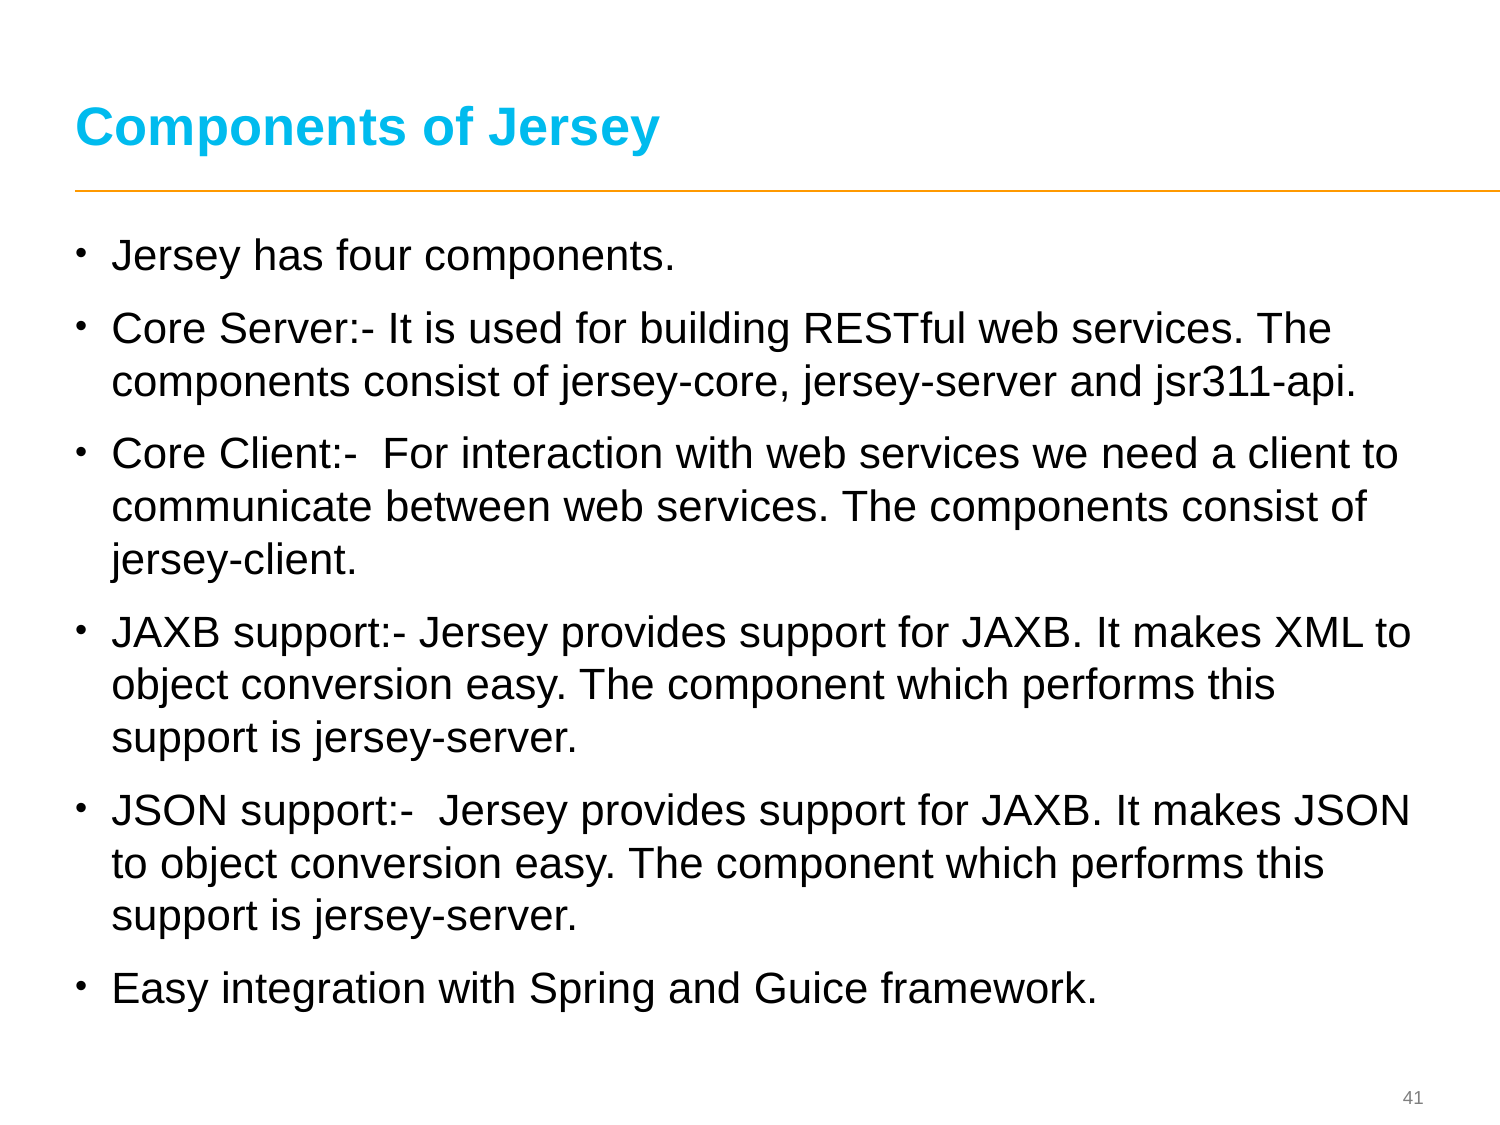

# Components of Jersey
Jersey has four components.
Core Server:- It is used for building RESTful web services. The components consist of jersey-core, jersey-server and jsr311-api.
Core Client:-  For interaction with web services we need a client to communicate between web services. The components consist of jersey-client.
JAXB support:- Jersey provides support for JAXB. It makes XML to object conversion easy. The component which performs this support is jersey-server.
JSON support:-  Jersey provides support for JAXB. It makes JSON to object conversion easy. The component which performs this support is jersey-server.
Easy integration with Spring and Guice framework.